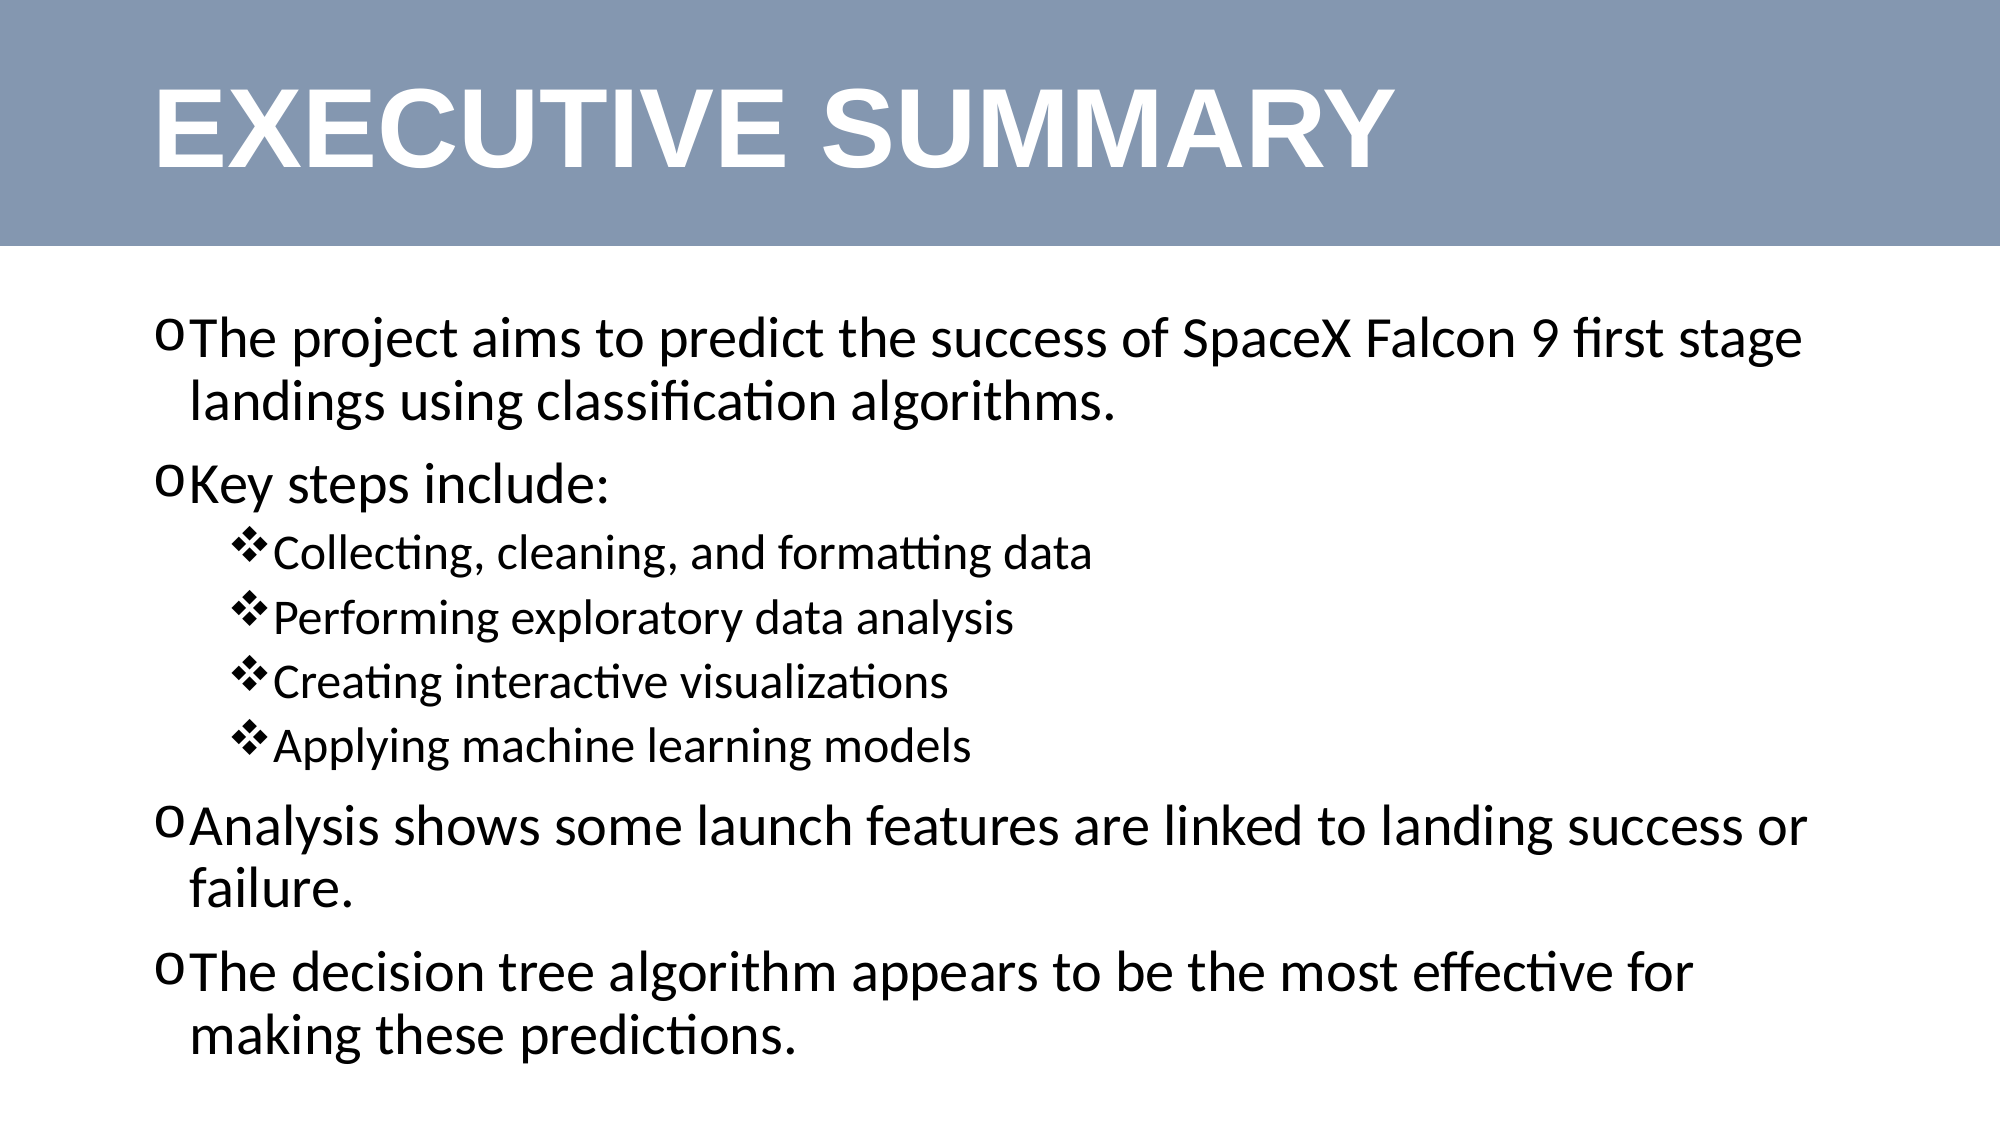

# Outline
EXECUTIVE SUMMARY
The project aims to predict the success of SpaceX Falcon 9 first stage landings using classification algorithms.
Key steps include:
Collecting, cleaning, and formatting data
Performing exploratory data analysis
Creating interactive visualizations
Applying machine learning models
Analysis shows some launch features are linked to landing success or failure.
The decision tree algorithm appears to be the most effective for making these predictions.